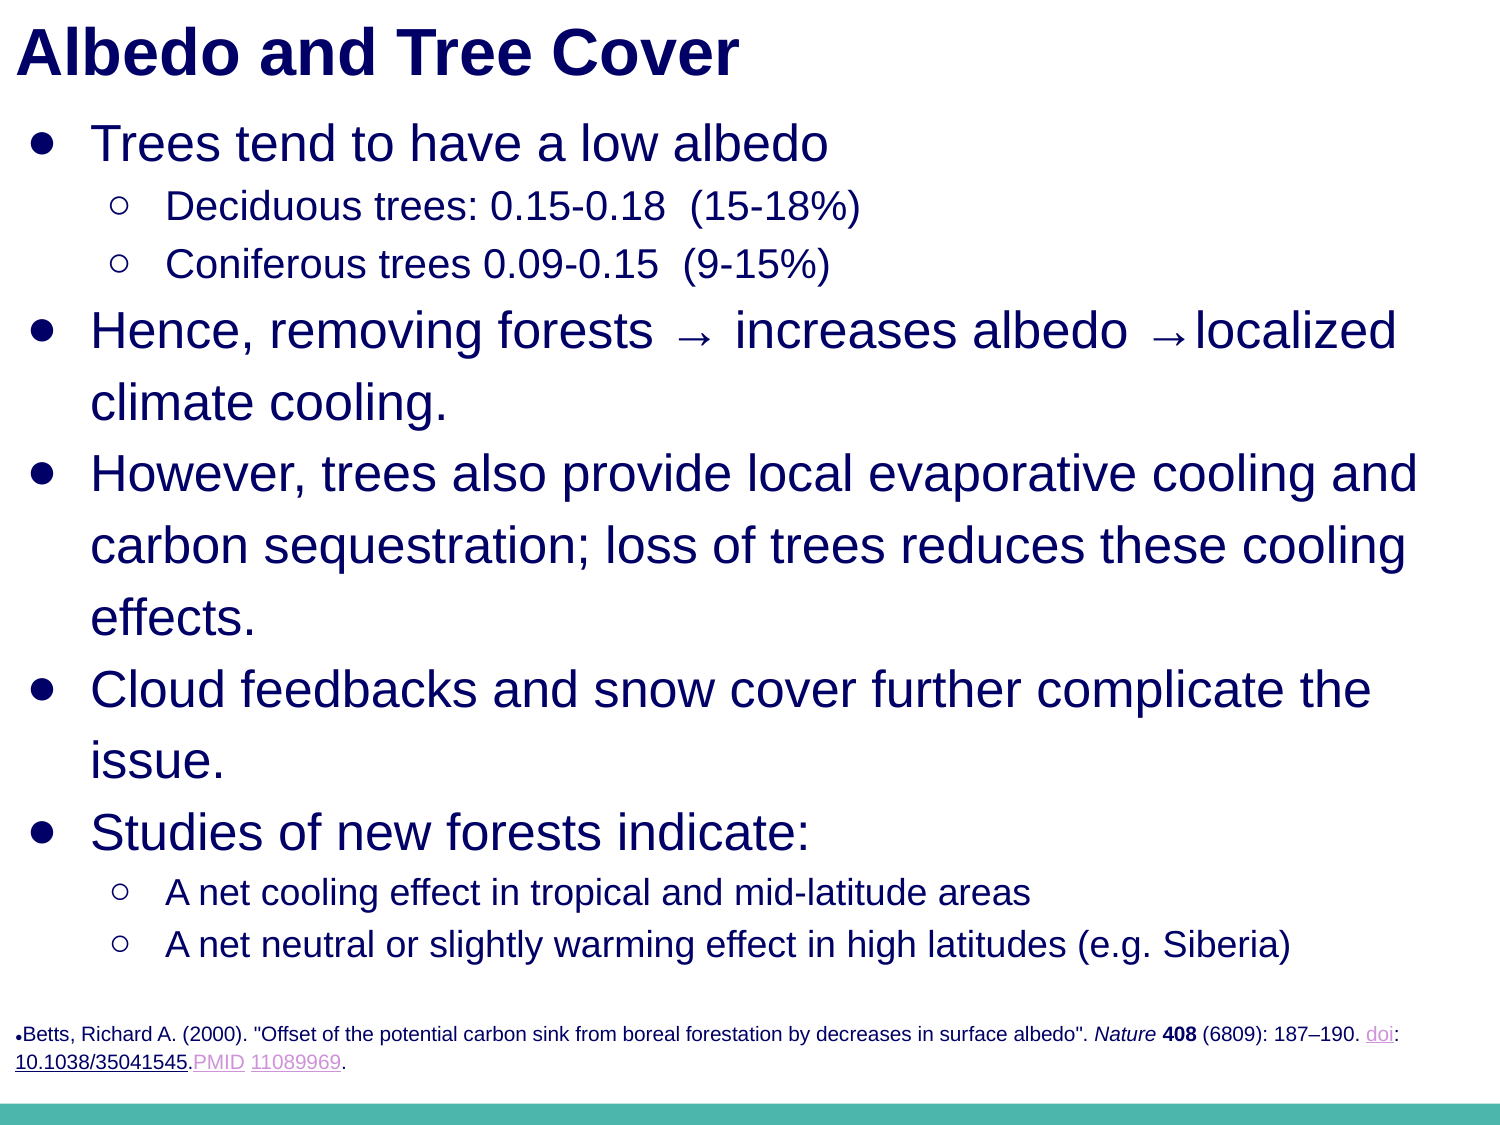

Albedo and Tree Cover
Trees tend to have a low albedo
Deciduous trees: 0.15-0.18  (15-18%)
Coniferous trees 0.09-0.15  (9-15%)
Hence, removing forests → increases albedo →localized climate cooling.
However, trees also provide local evaporative cooling and carbon sequestration; loss of trees reduces these cooling effects.
Cloud feedbacks and snow cover further complicate the issue.
Studies of new forests indicate:
A net cooling effect in tropical and mid-latitude areas
A net neutral or slightly warming effect in high latitudes (e.g. Siberia)

●Betts, Richard A. (2000). "Offset of the potential carbon sink from boreal forestation by decreases in surface albedo". Nature 408 (6809): 187–190. doi:10.1038/35041545.PMID 11089969.